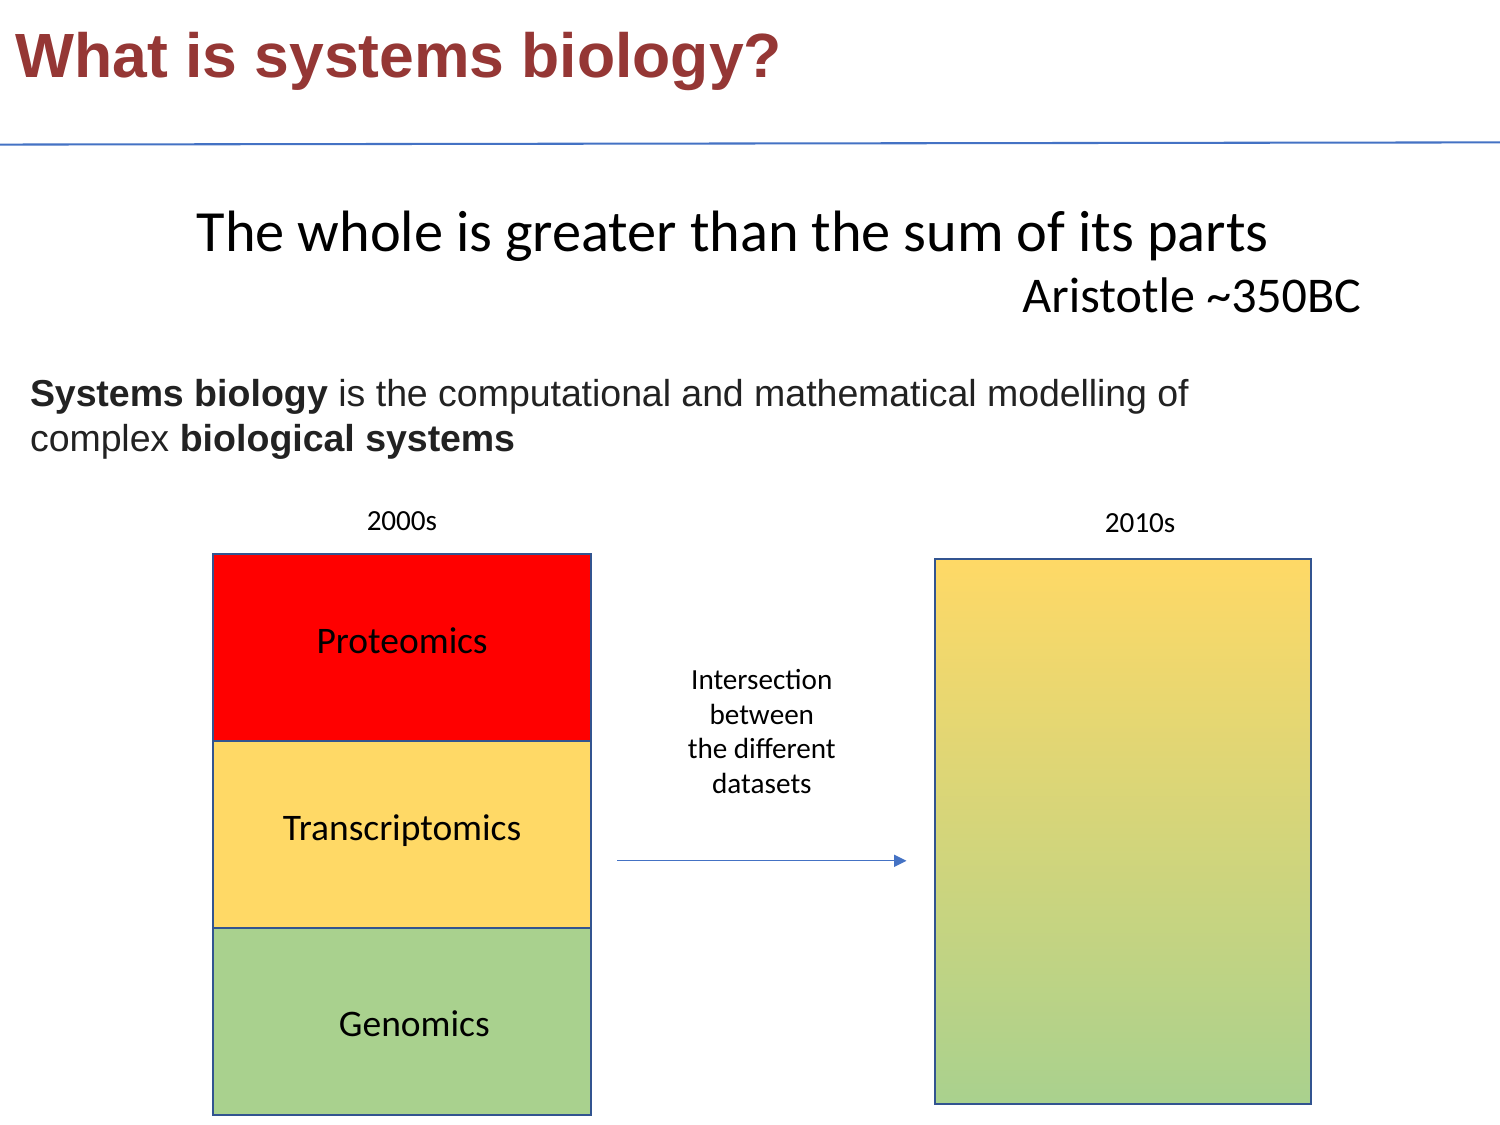

What is systems biology?
The whole is greater than the sum of its parts
Aristotle ~350BC

Systems biology is the computational and mathematical modelling of complex biological systems
2000s
2010s

Proteomics
Intersection between the different datasets

Transcriptomics

Genomics